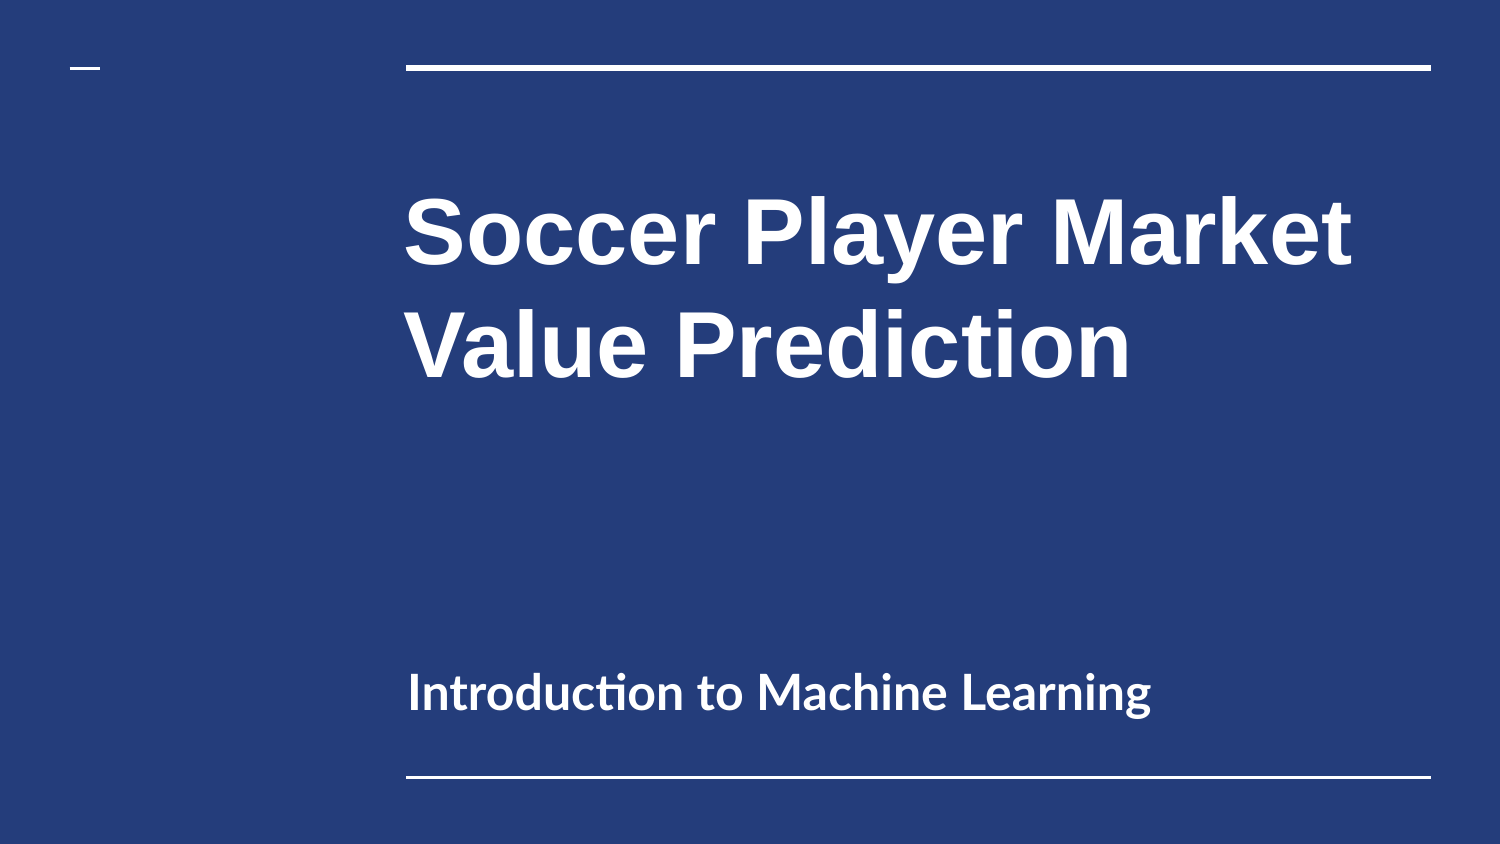

# Soccer Player Market Value Prediction
Introduction to Machine Learning